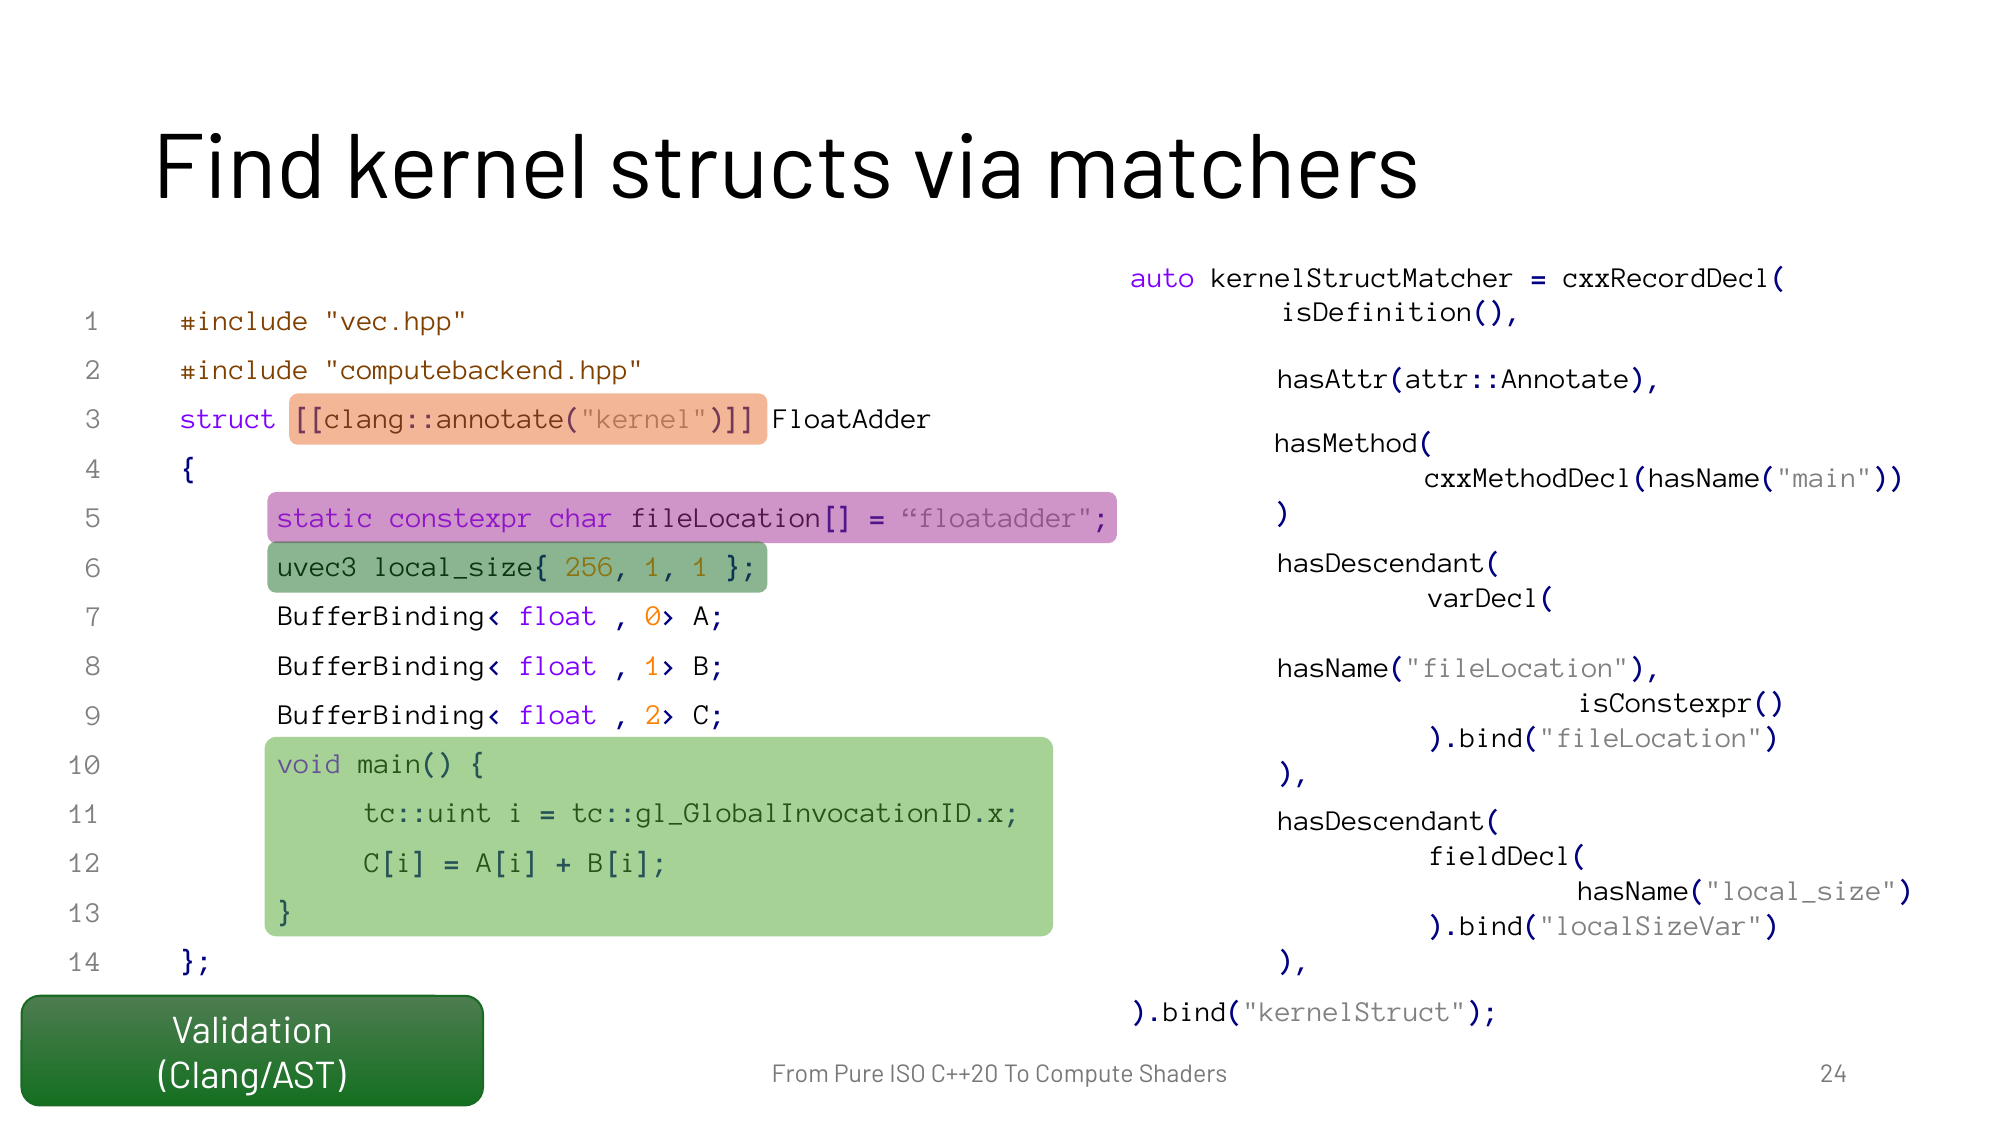

# Find kernel structs via matchers
auto kernelStructMatcher = cxxRecordDecl(
	isDefinition(),

).bind("kernelStruct");
1
#include "vec.hpp"
#include "computebackend.hpp"
2
struct [[clang::annotate("kernel")]] FloatAdder
3
{
4
static constexpr char fileLocation[] = “floatadder";
5
uvec3 local_size{ 256, 1, 1 };
6
BufferBinding< float , 0> A;
7
BufferBinding< float , 1> B;
8
BufferBinding< float , 2> C;
9
void main() {
10
tc::uint i = tc::gl_GlobalInvocationID.x;
11
C[i] = A[i] + B[i];
12
}
13
};
14
hasAttr(attr::Annotate),

hasMethod(
	cxxMethodDecl(hasName("main"))
)

hasDescendant(
	varDecl(
		hasName("fileLocation"),
		isConstexpr()
	).bind("fileLocation")
),

hasDescendant(
	fieldDecl(
		hasName("local_size")
	).bind("localSizeVar")
),
Validation
(Clang/AST)
From Pure ISO C++20 To Compute Shaders
24